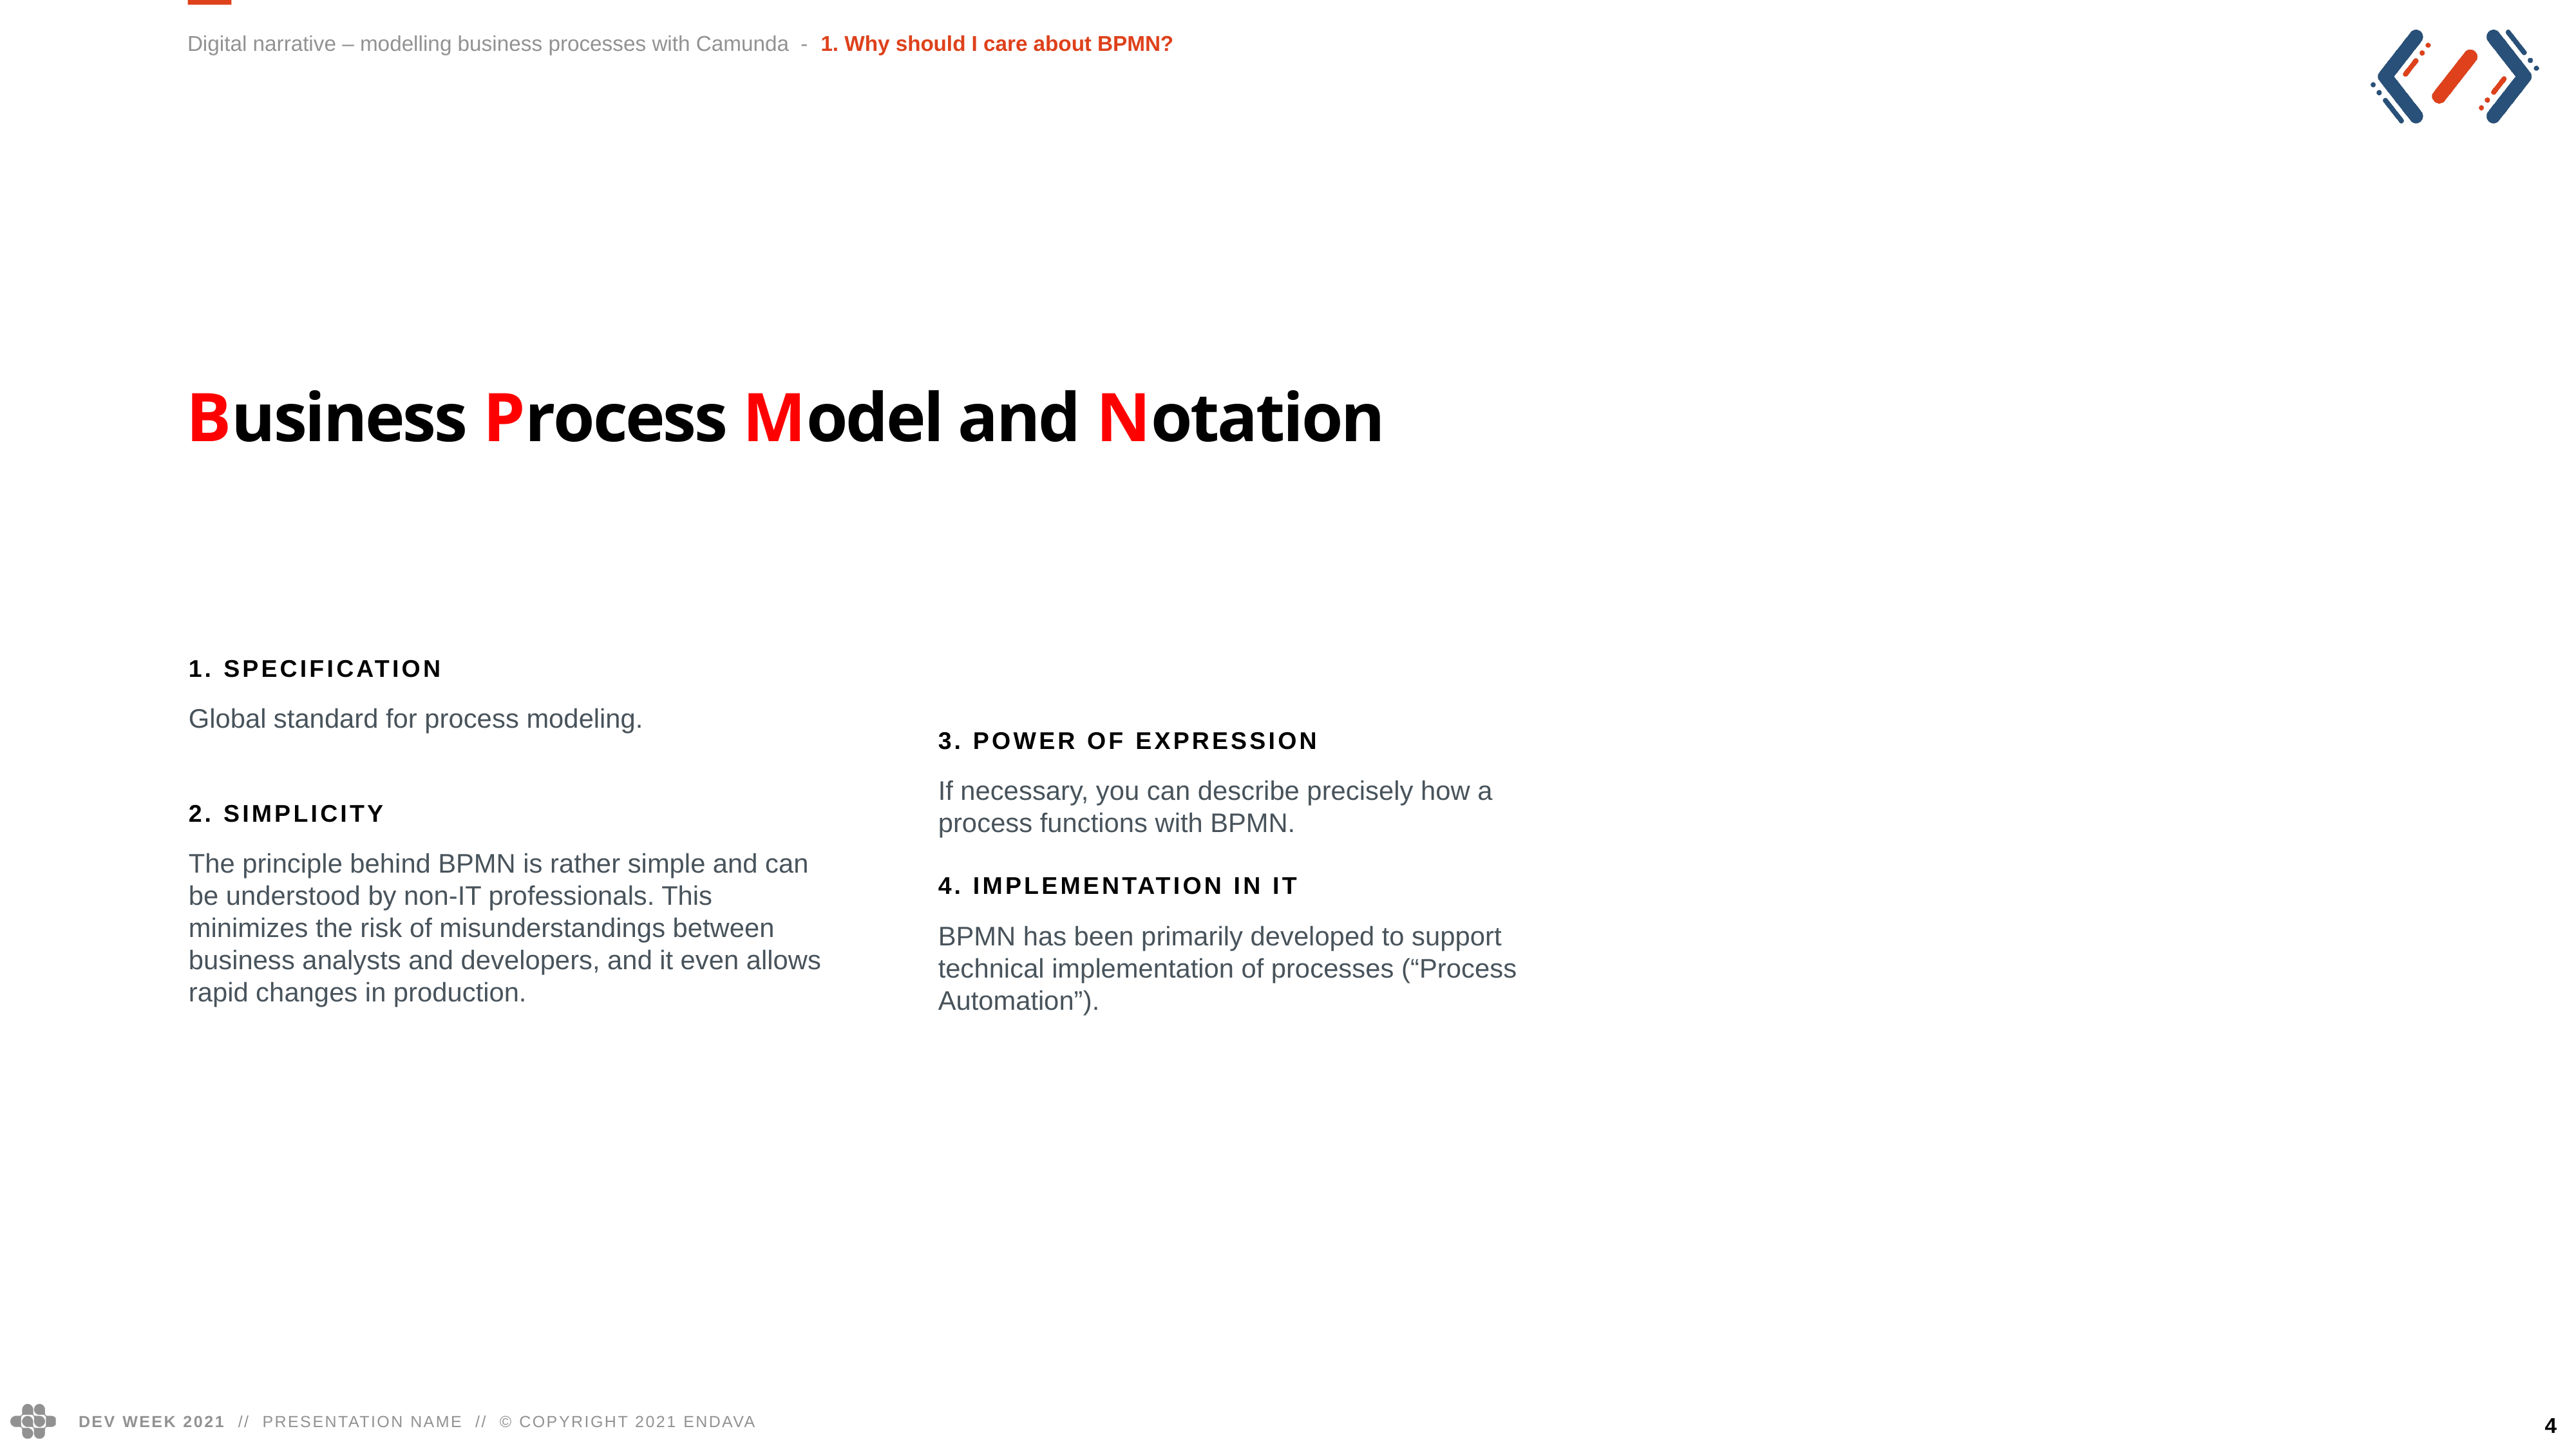

Digital narrative – modelling business processes with Camunda  -  1. Why should I care about BPMN?
Business Process Model and Notation
1. SPECIFICATION
Global standard for process modeling.
2. Simplicity
The principle behind BPMN is rather simple and can be understood by non-IT professionals. This minimizes the risk of misunderstandings between business analysts and developers, and it even allows rapid changes in production.

3. Power of expression
If necessary, you can describe precisely how a process functions with BPMN.
4. Implementation in IT
BPMN has been primarily developed to support technical implementation of processes (“Process Automation”).

4